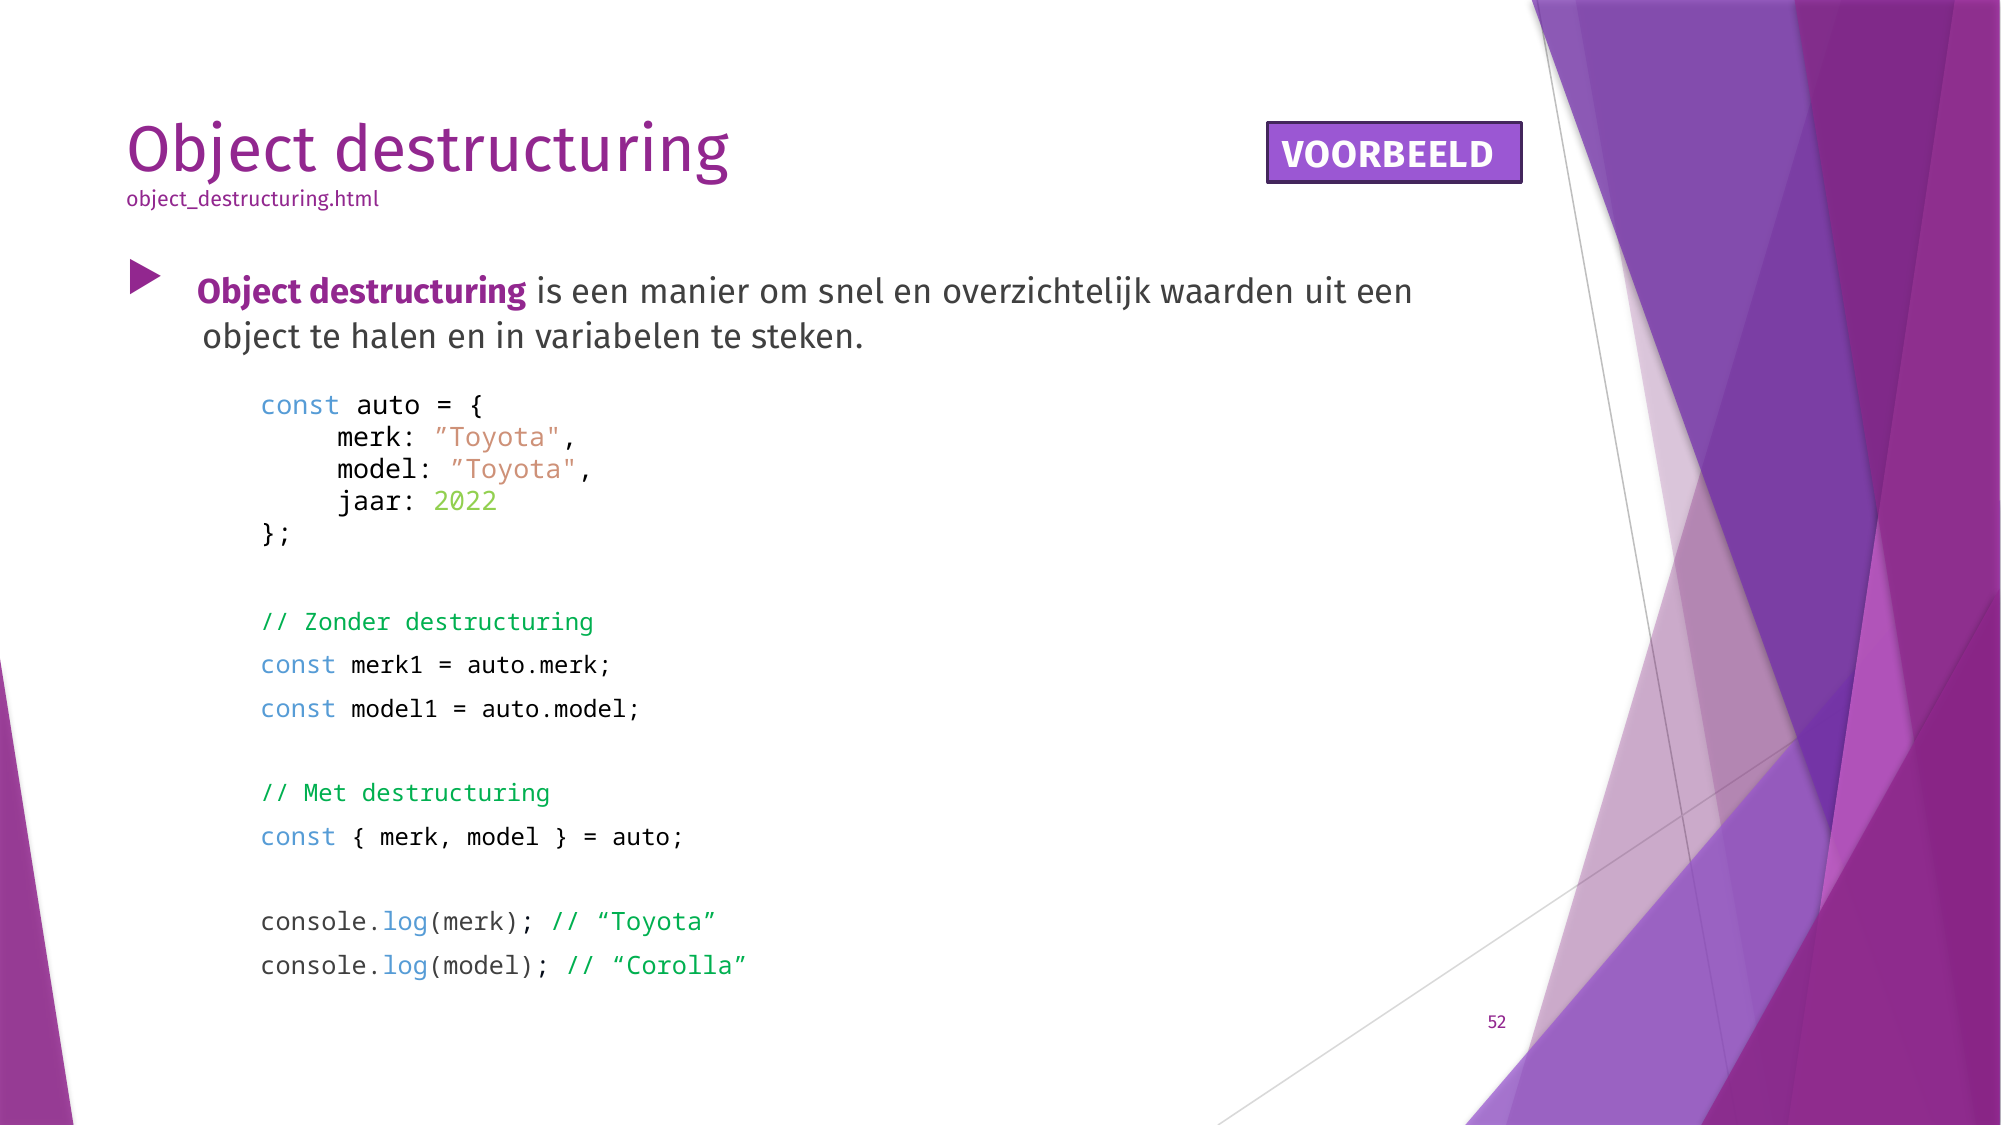

# Object destructuring object_destructuring.html
VOORBEELD
 Object destructuring is een manier om snel en overzichtelijk waarden uit een
  object te halen en in variabelen te steken.

const auto = {
	merk: ”Toyota",
	model: ”Toyota",
	jaar: 2022
};

// Zonder destructuring
const merk1 = auto.merk;
const model1 = auto.model;

// Met destructuring
const { merk, model } = auto;

console.log(merk); // “Toyota”
console.log(model); // “Corolla”
52